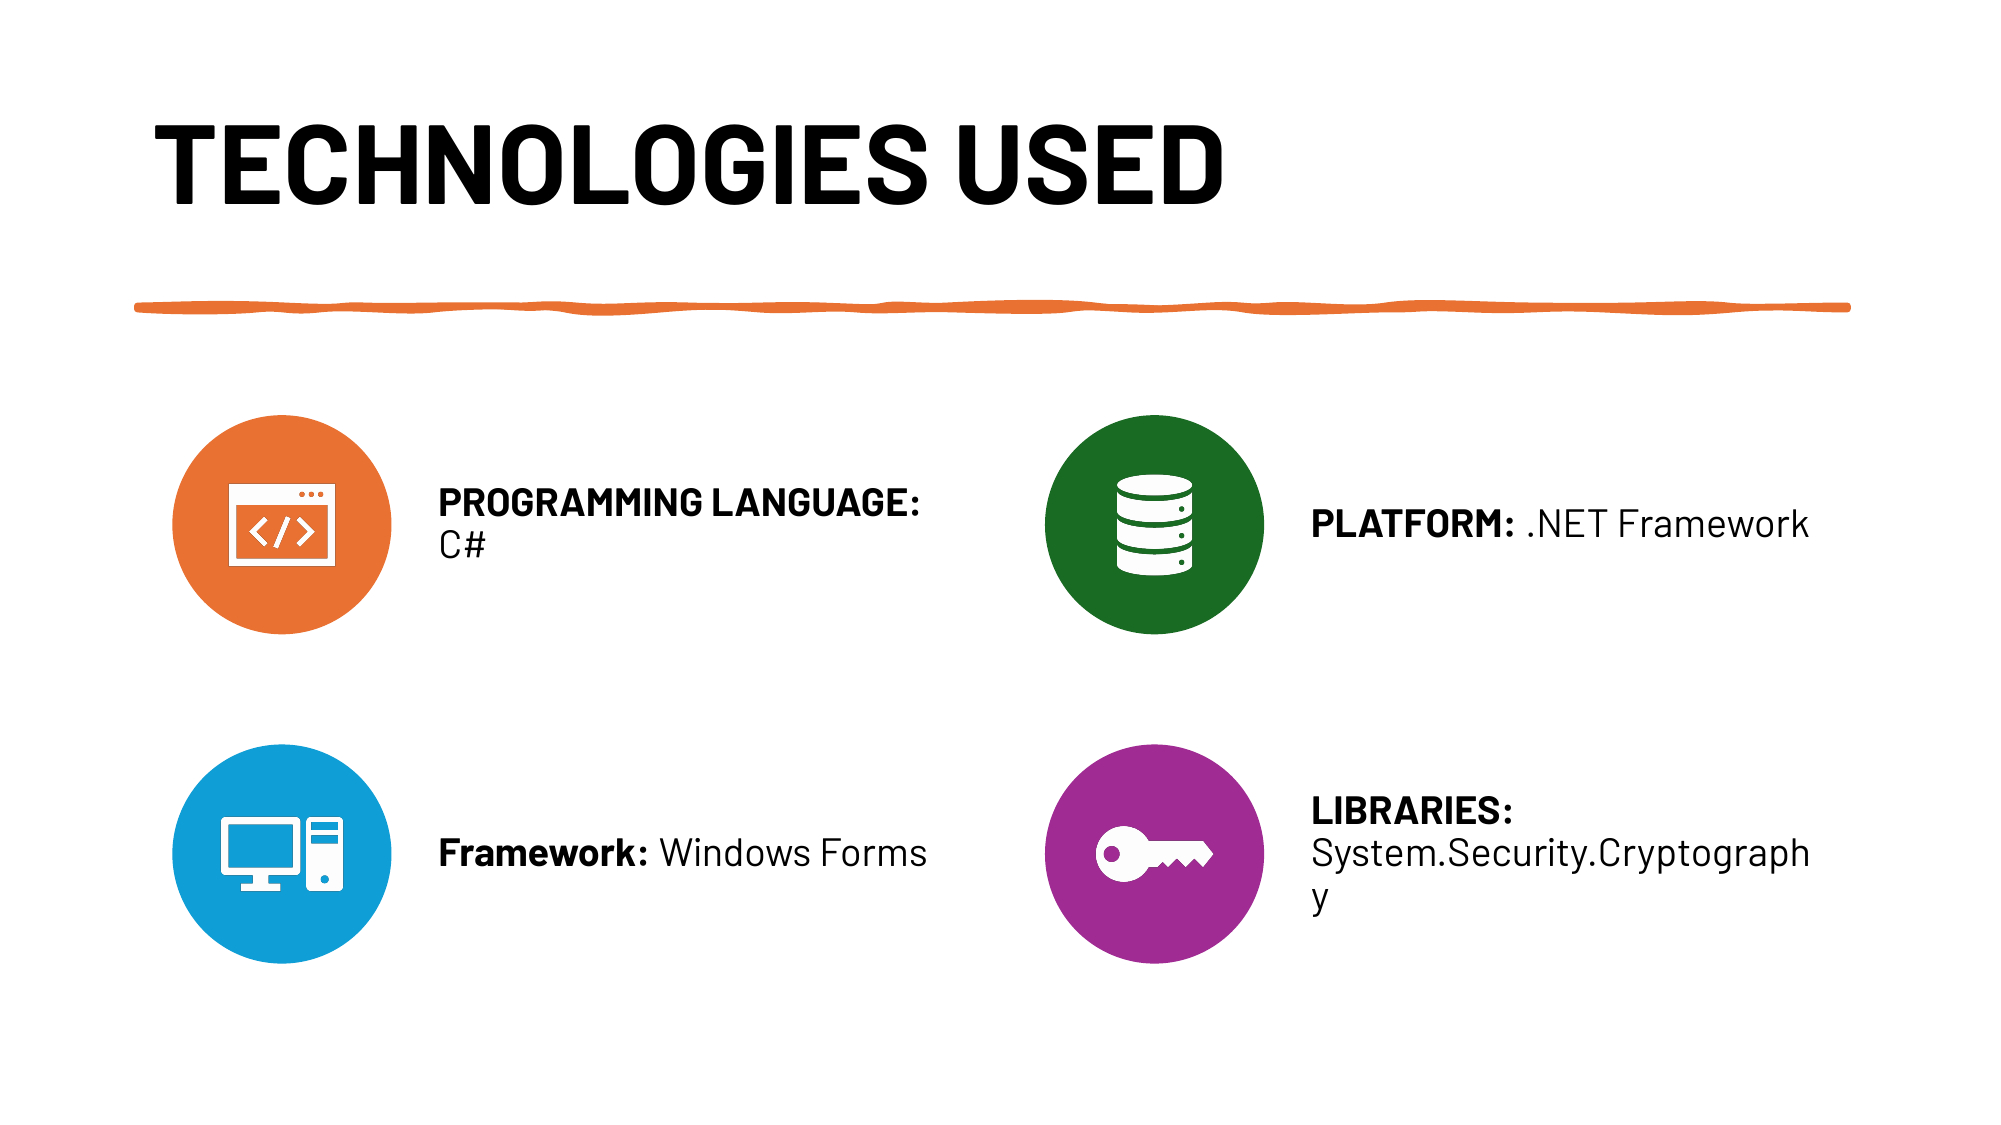

# TECHNOLOGIES USED

PROGRAMMING LANGUAGE: C#
PLATFORM: .NET Framework
Framework: Windows Forms
LIBRARIES: System.Security.Cryptography